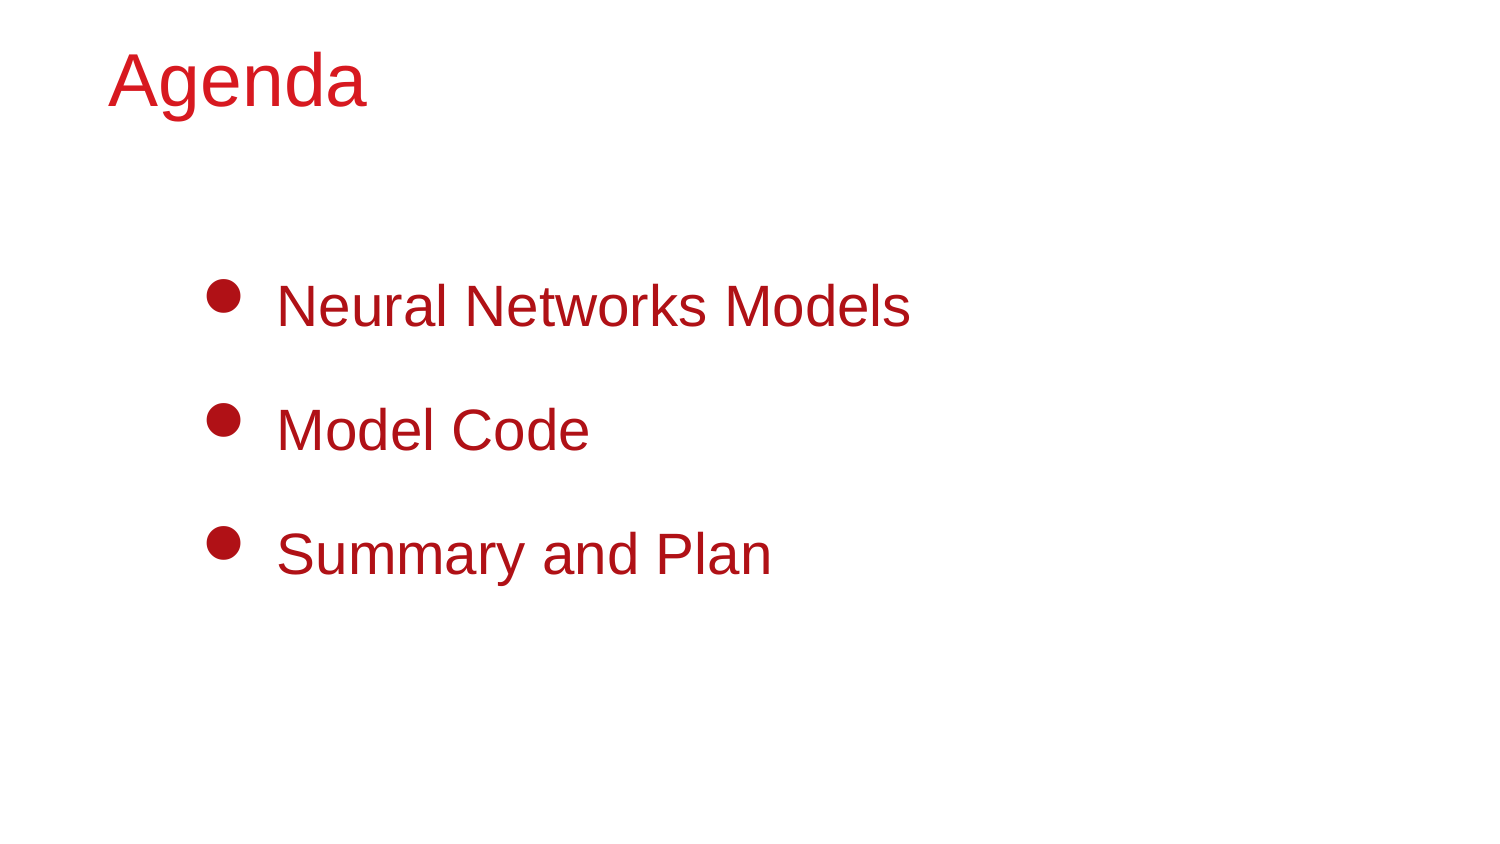

# Agenda
Neural Networks Models
Model Code
Summary and Plan